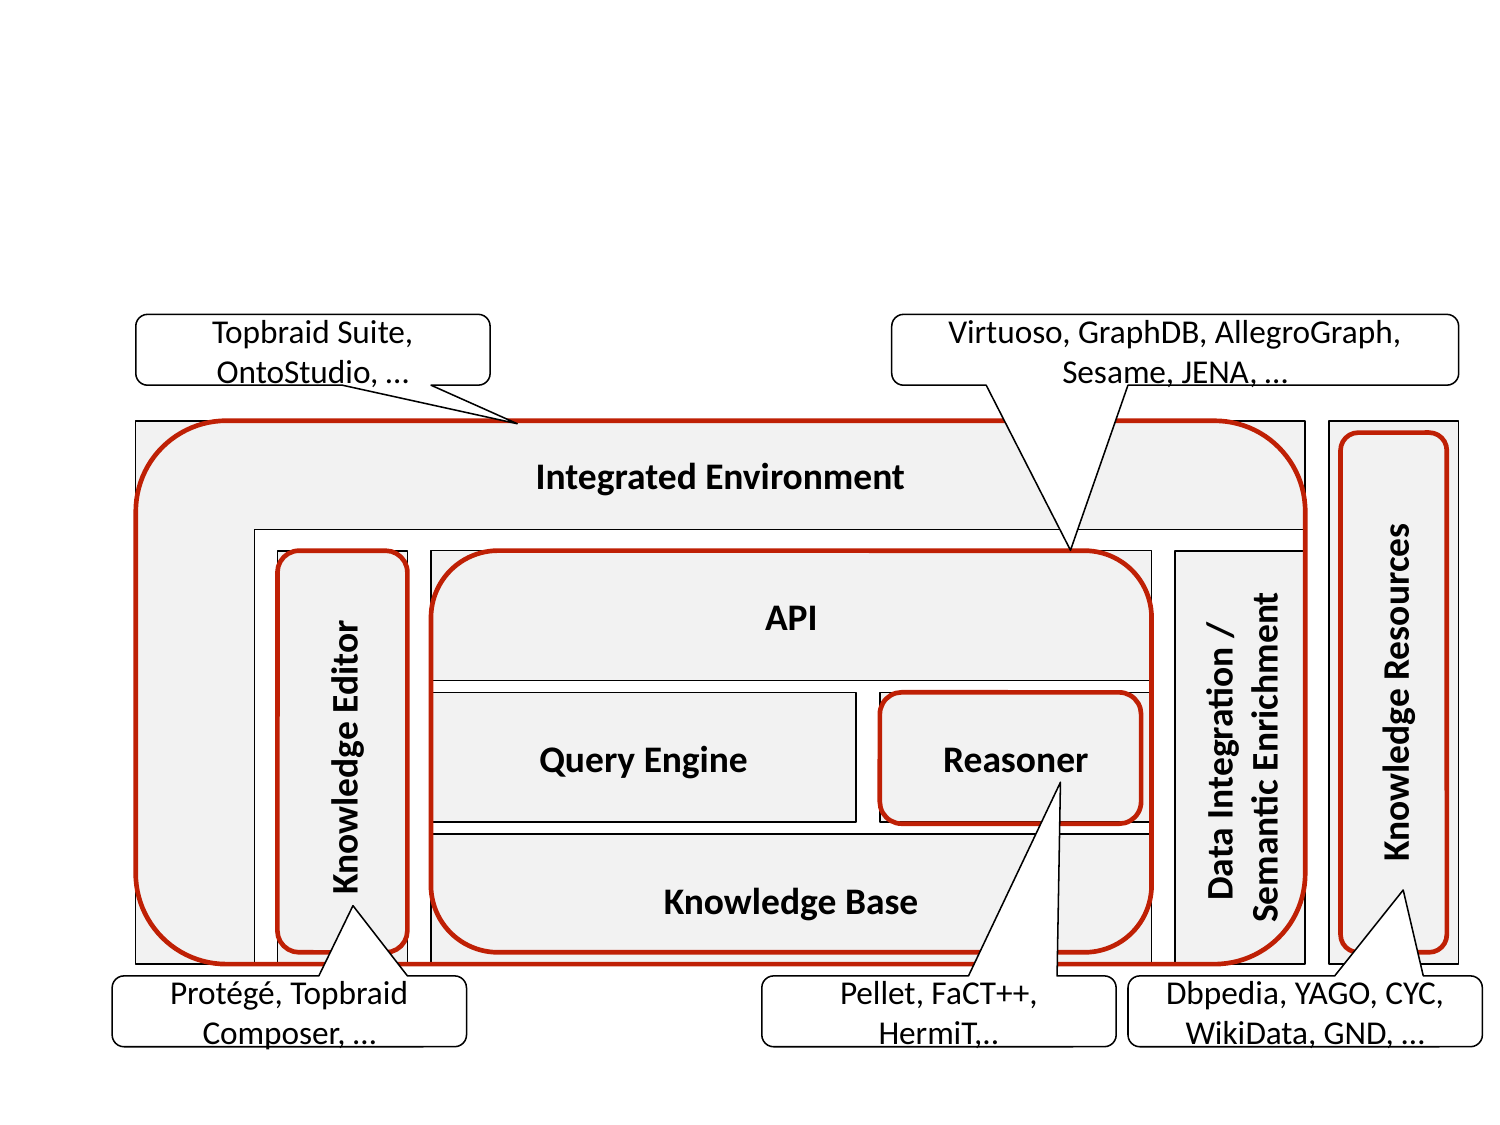

Integrated Environment
Topbraid Suite, OntoStudio, …
Virtuoso, GraphDB, AllegroGraph, Sesame, JENA, …

API

Knowledge Resources

Query Engine
Reasoner

Knowledge Editor
Data Integration /
Semantic Enrichment
Knowledge Base
Protégé, Topbraid Composer, …
Pellet, FaCT++, HermiT,..
Dbpedia, YAGO, CYC, WikiData, GND, …